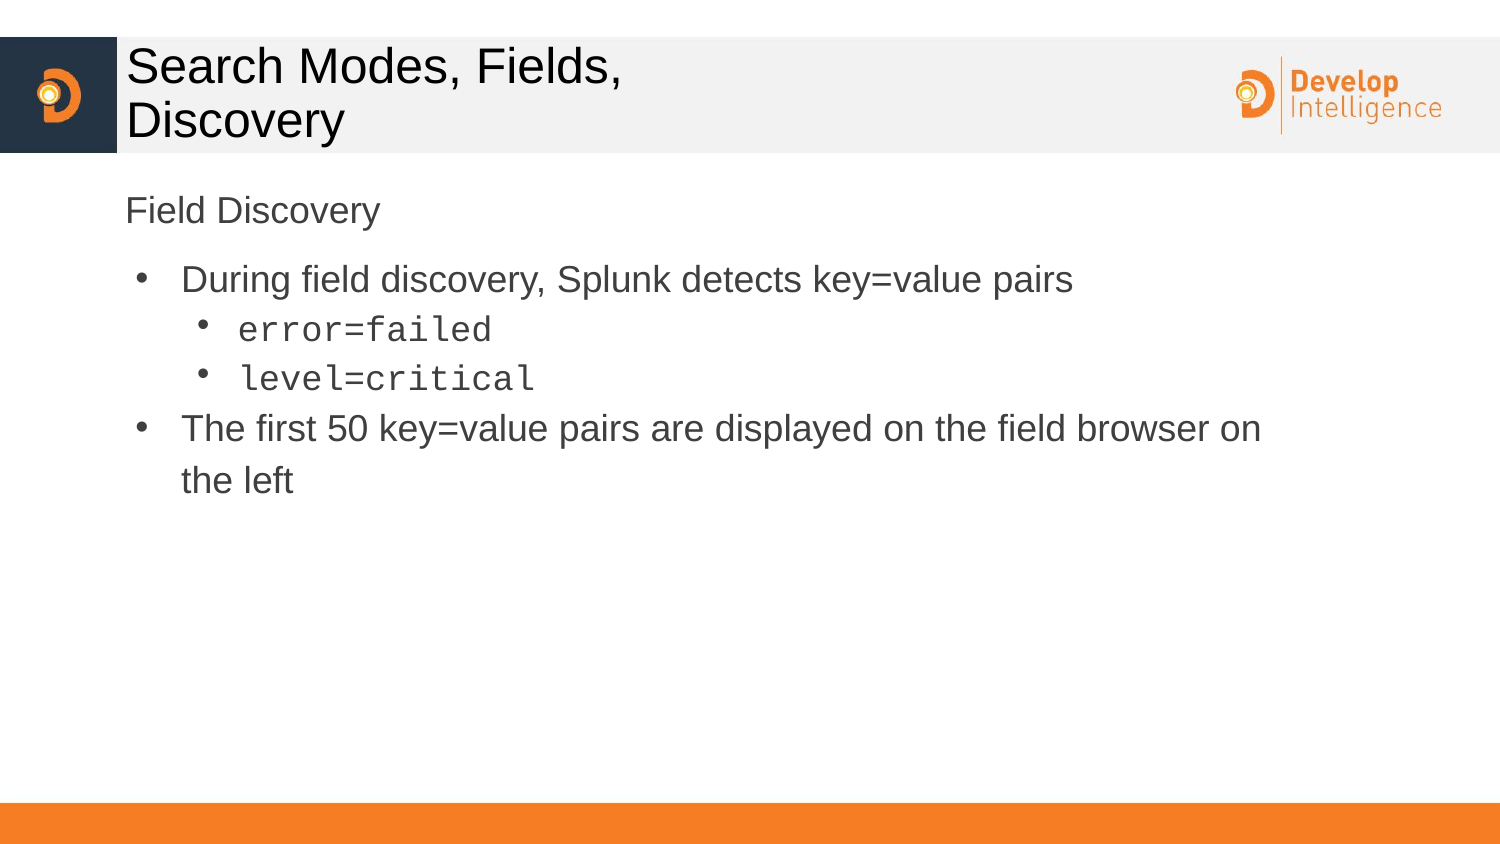

# Search Modes, Fields, Discovery
Field Discovery
During field discovery, Splunk detects key=value pairs
error=failed
level=critical
The first 50 key=value pairs are displayed on the field browser on the left